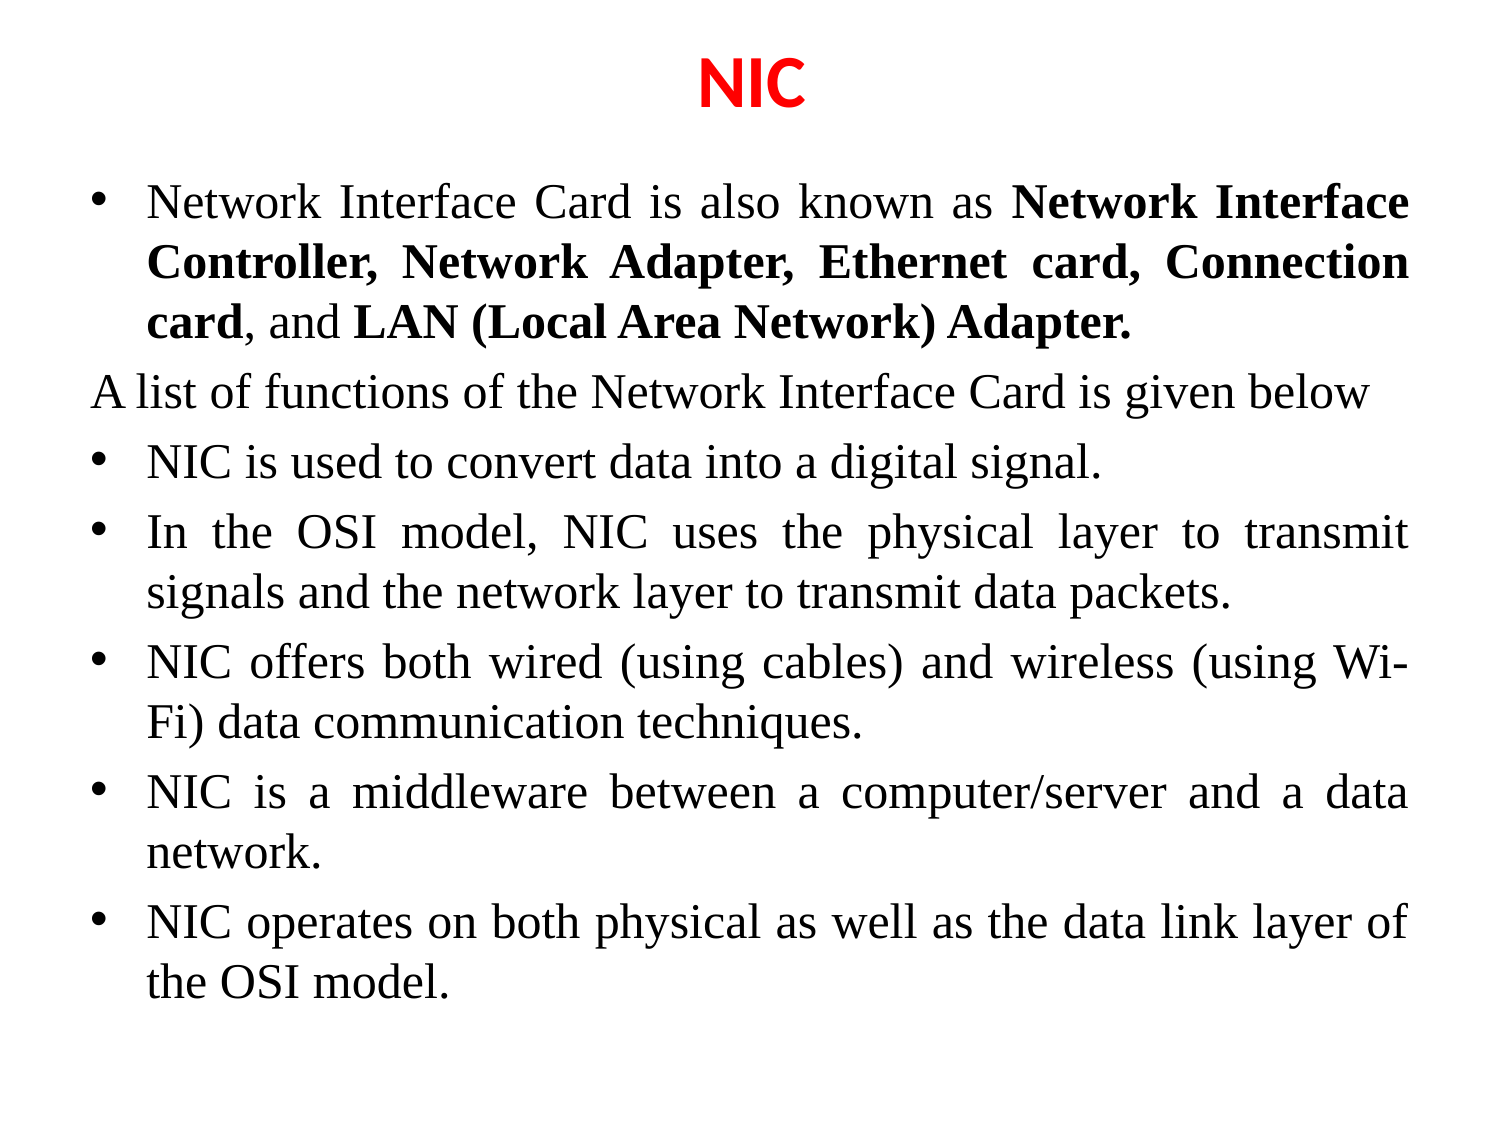

# NIC
Network Interface Card is also known as Network Interface Controller, Network Adapter, Ethernet card, Connection card, and LAN (Local Area Network) Adapter.
A list of functions of the Network Interface Card is given below
NIC is used to convert data into a digital signal.
In the OSI model, NIC uses the physical layer to transmit signals and the network layer to transmit data packets.
NIC offers both wired (using cables) and wireless (using Wi-Fi) data communication techniques.
NIC is a middleware between a computer/server and a data network.
NIC operates on both physical as well as the data link layer of the OSI model.